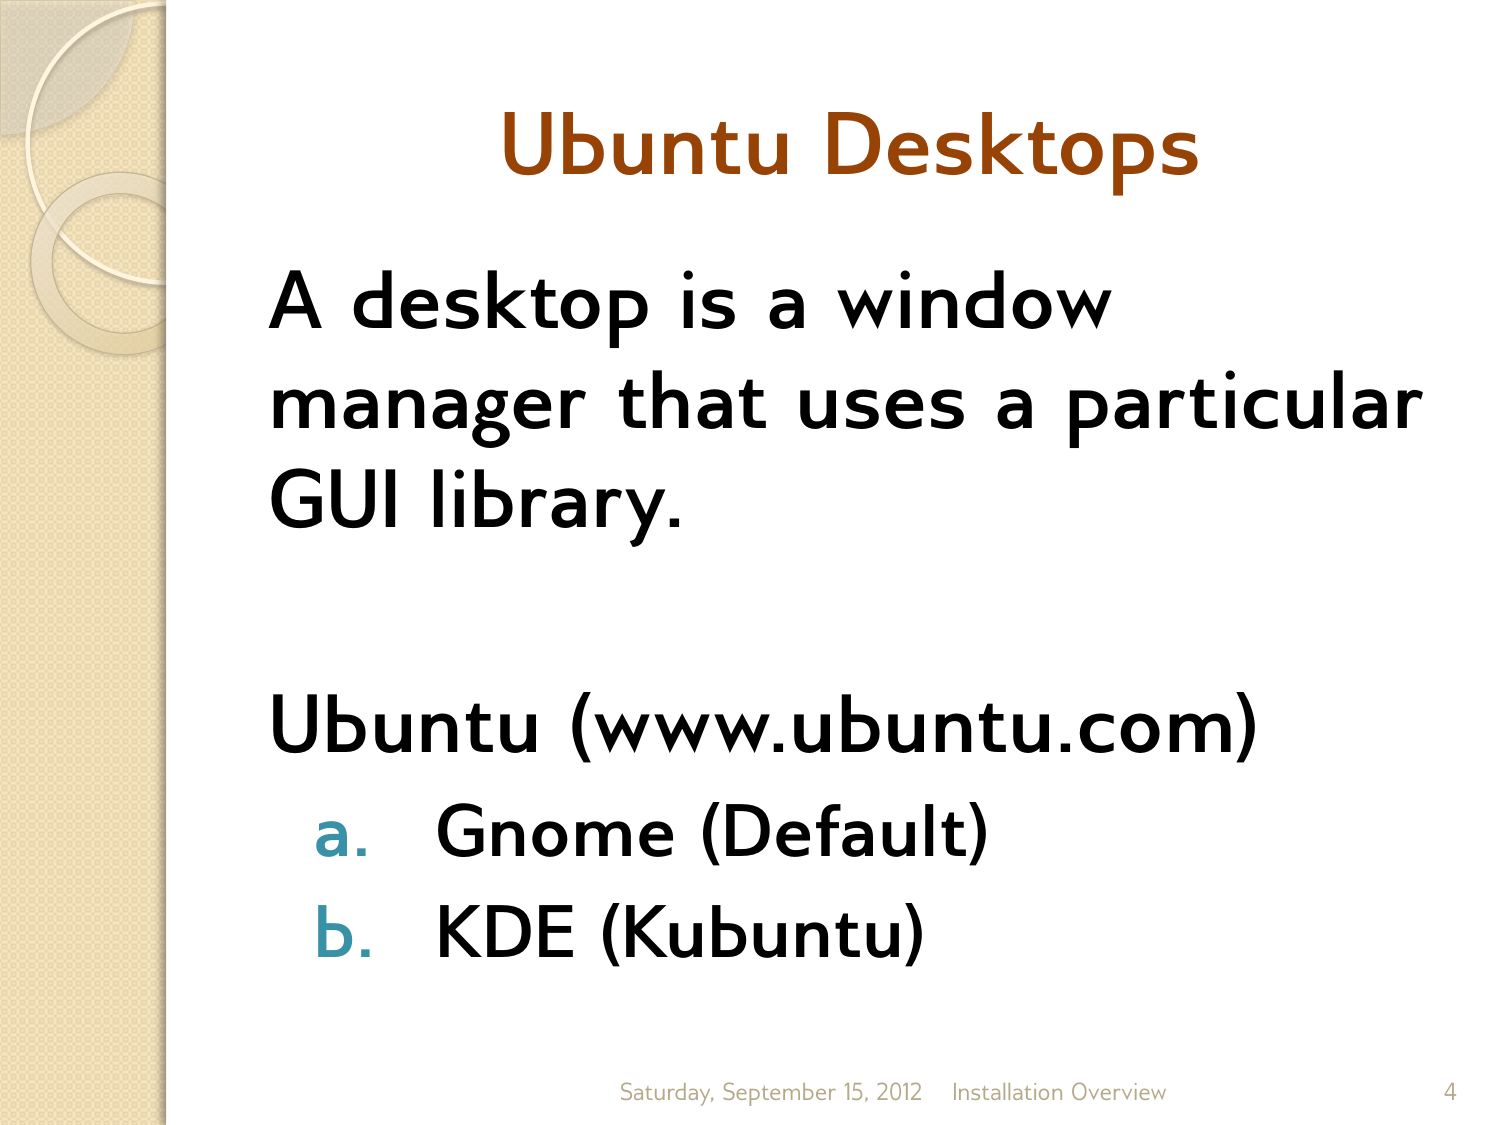

# Ubuntu Desktops
A desktop is a window manager that uses a particular GUI library.

Ubuntu (www.ubuntu.com)
Gnome (Default)
KDE (Kubuntu)
Saturday, September 15, 2012
Installation Overview
4